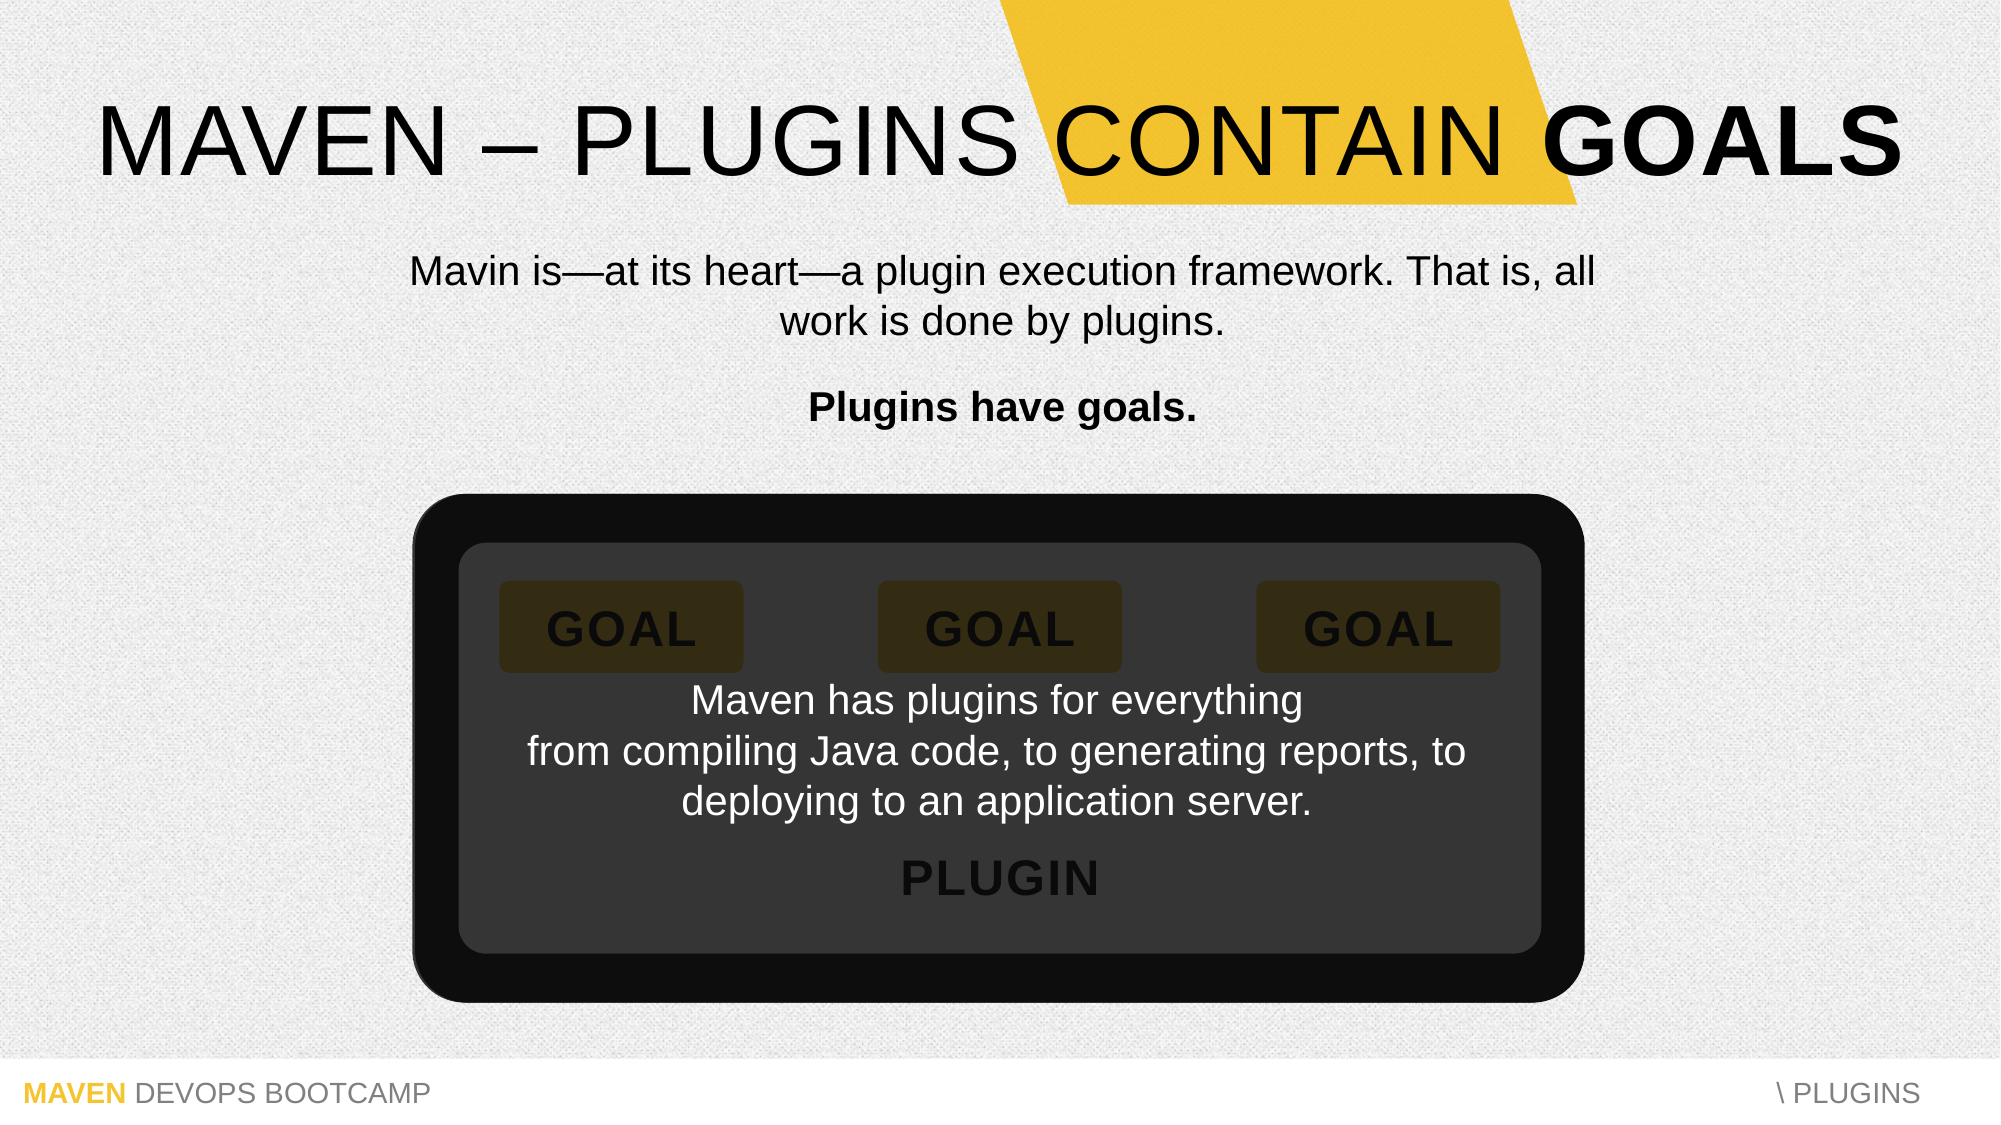

MAVEN – PLUGINS CONTAIN GOALS
Mavin is—at its heart—a plugin execution framework. That is, all work is done by plugins.
Plugins have goals.
Maven has plugins for everything
from compiling Java code, to generating reports, to deploying to an application server.

GOAL
GOAL
GOAL
PLUGIN
 MAVEN DEVOPS BOOTCAMP							                                                  \ PLUGINS